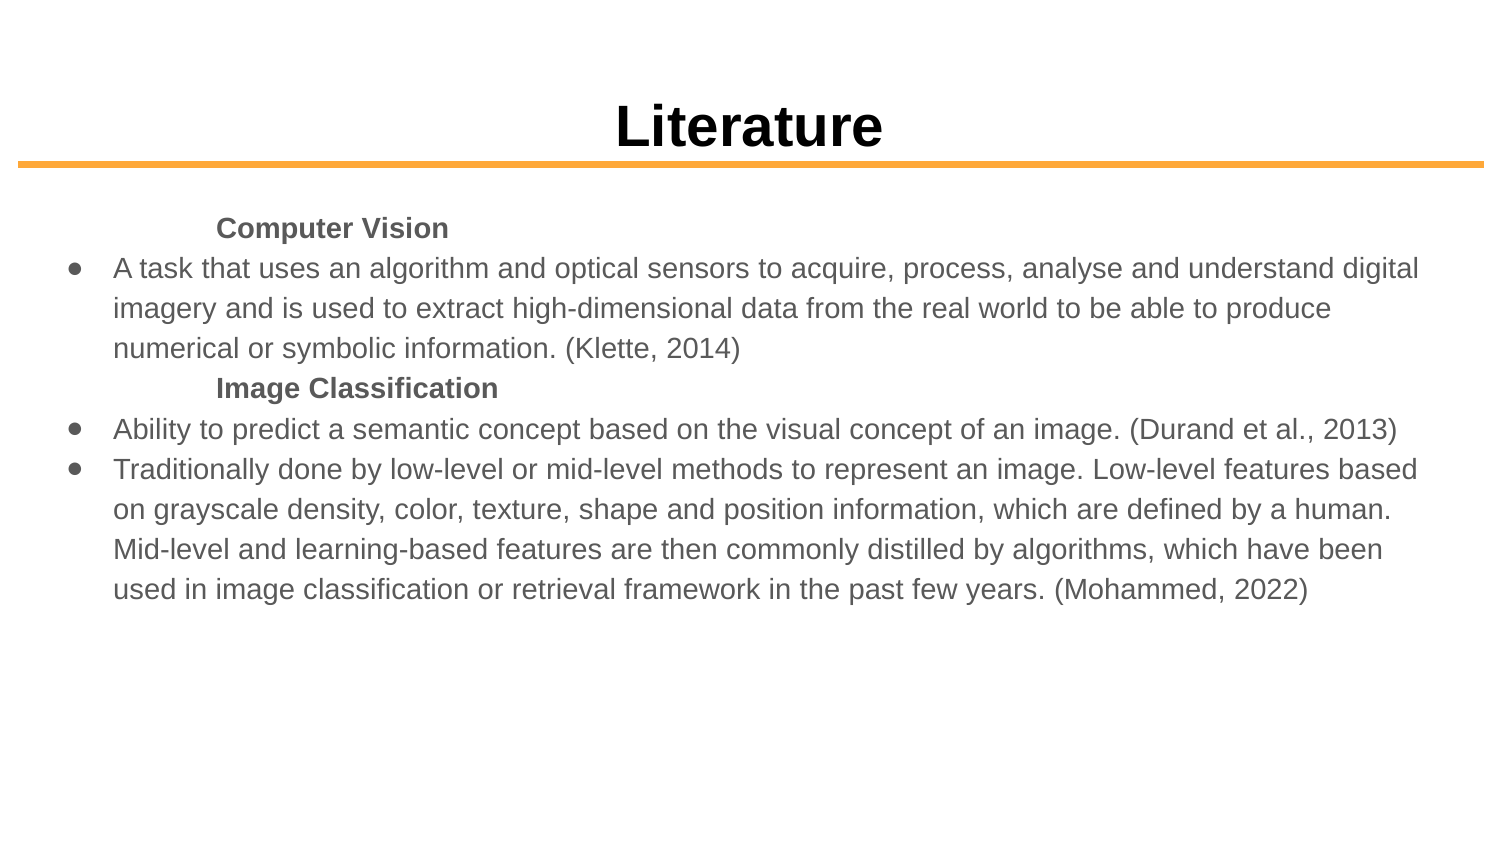

# Literature
	Computer Vision
A task that uses an algorithm and optical sensors to acquire, process, analyse and understand digital imagery and is used to extract high-dimensional data from the real world to be able to produce numerical or symbolic information. (Klette, 2014)
	Image Classification
Ability to predict a semantic concept based on the visual concept of an image. (Durand et al., 2013)
Traditionally done by low-level or mid-level methods to represent an image. Low-level features based on grayscale density, color, texture, shape and position information, which are defined by a human. Mid-level and learning-based features are then commonly distilled by algorithms, which have been used in image classification or retrieval framework in the past few years. (Mohammed, 2022)